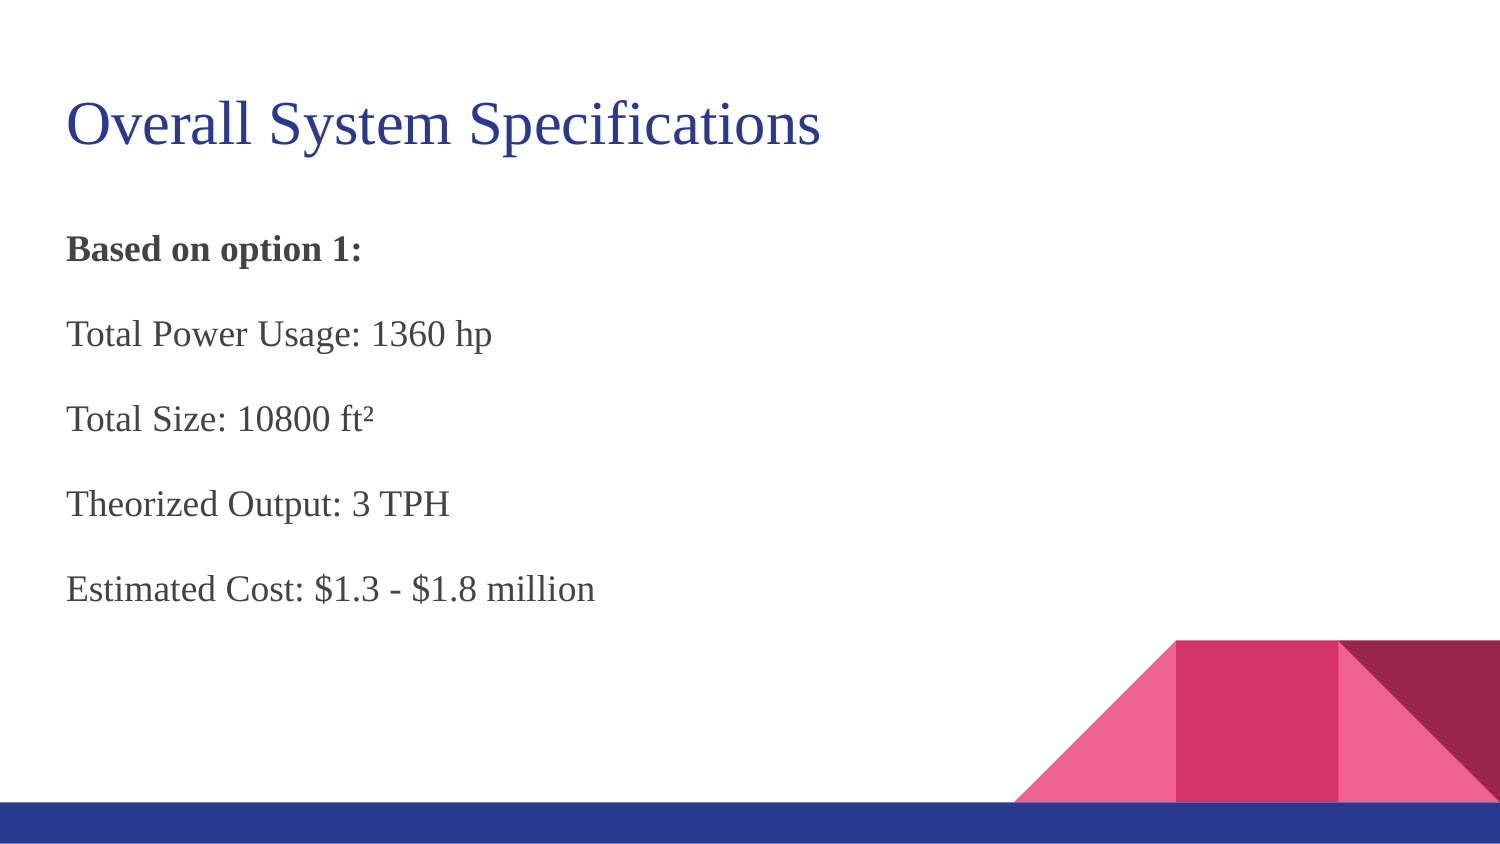

# Overall System Specifications
Based on option 1:
Total Power Usage: 1360 hp
Total Size: 10800 ft²
Theorized Output: 3 TPH
Estimated Cost: $1.3 - $1.8 million